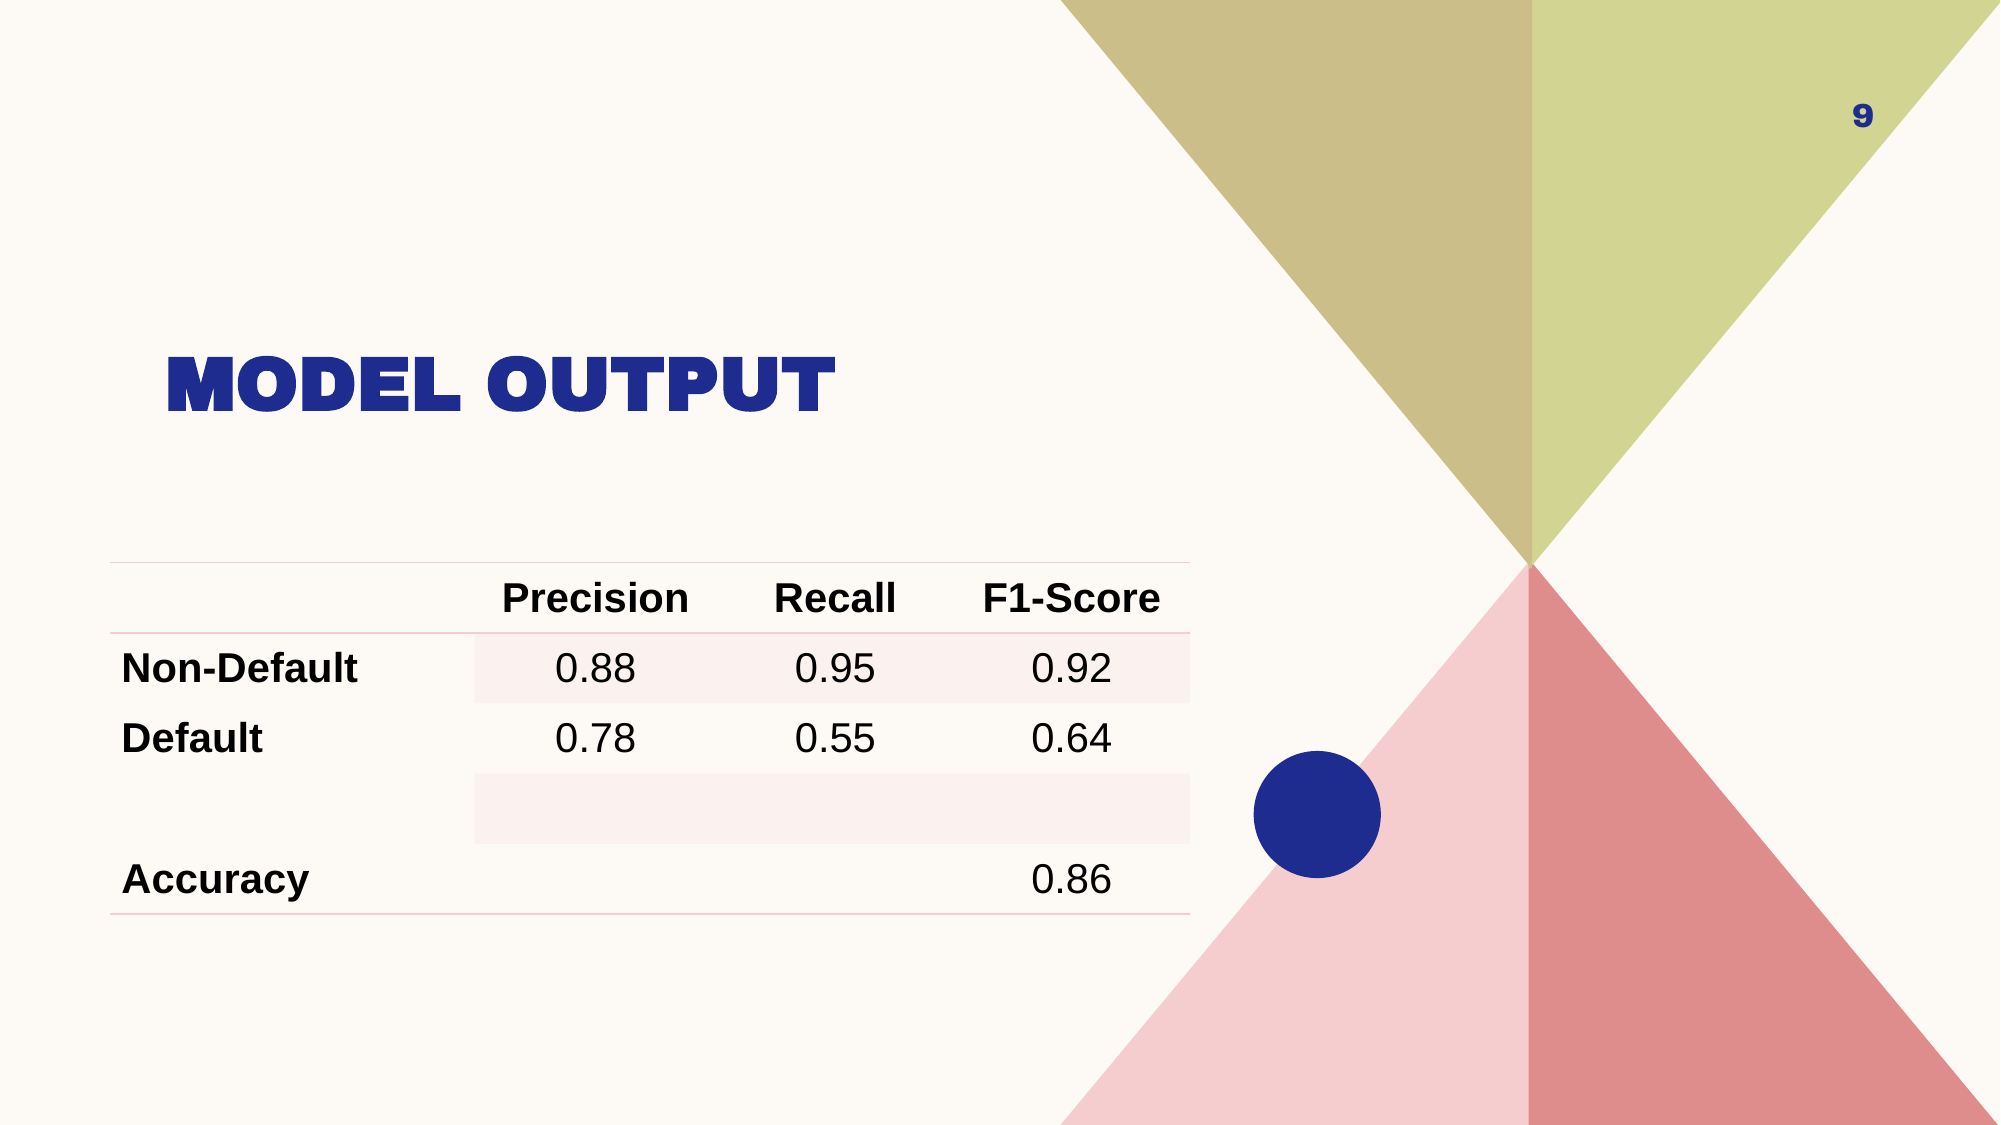

9
# Model output
|  | Precision | Recall | F1-Score |
| --- | --- | --- | --- |
| Non-Default | 0.88 | 0.95 | 0.92 |
| Default | 0.78 | 0.55 | 0.64 |
|  |  |  |  |
| Accuracy |  |  | 0.86 |